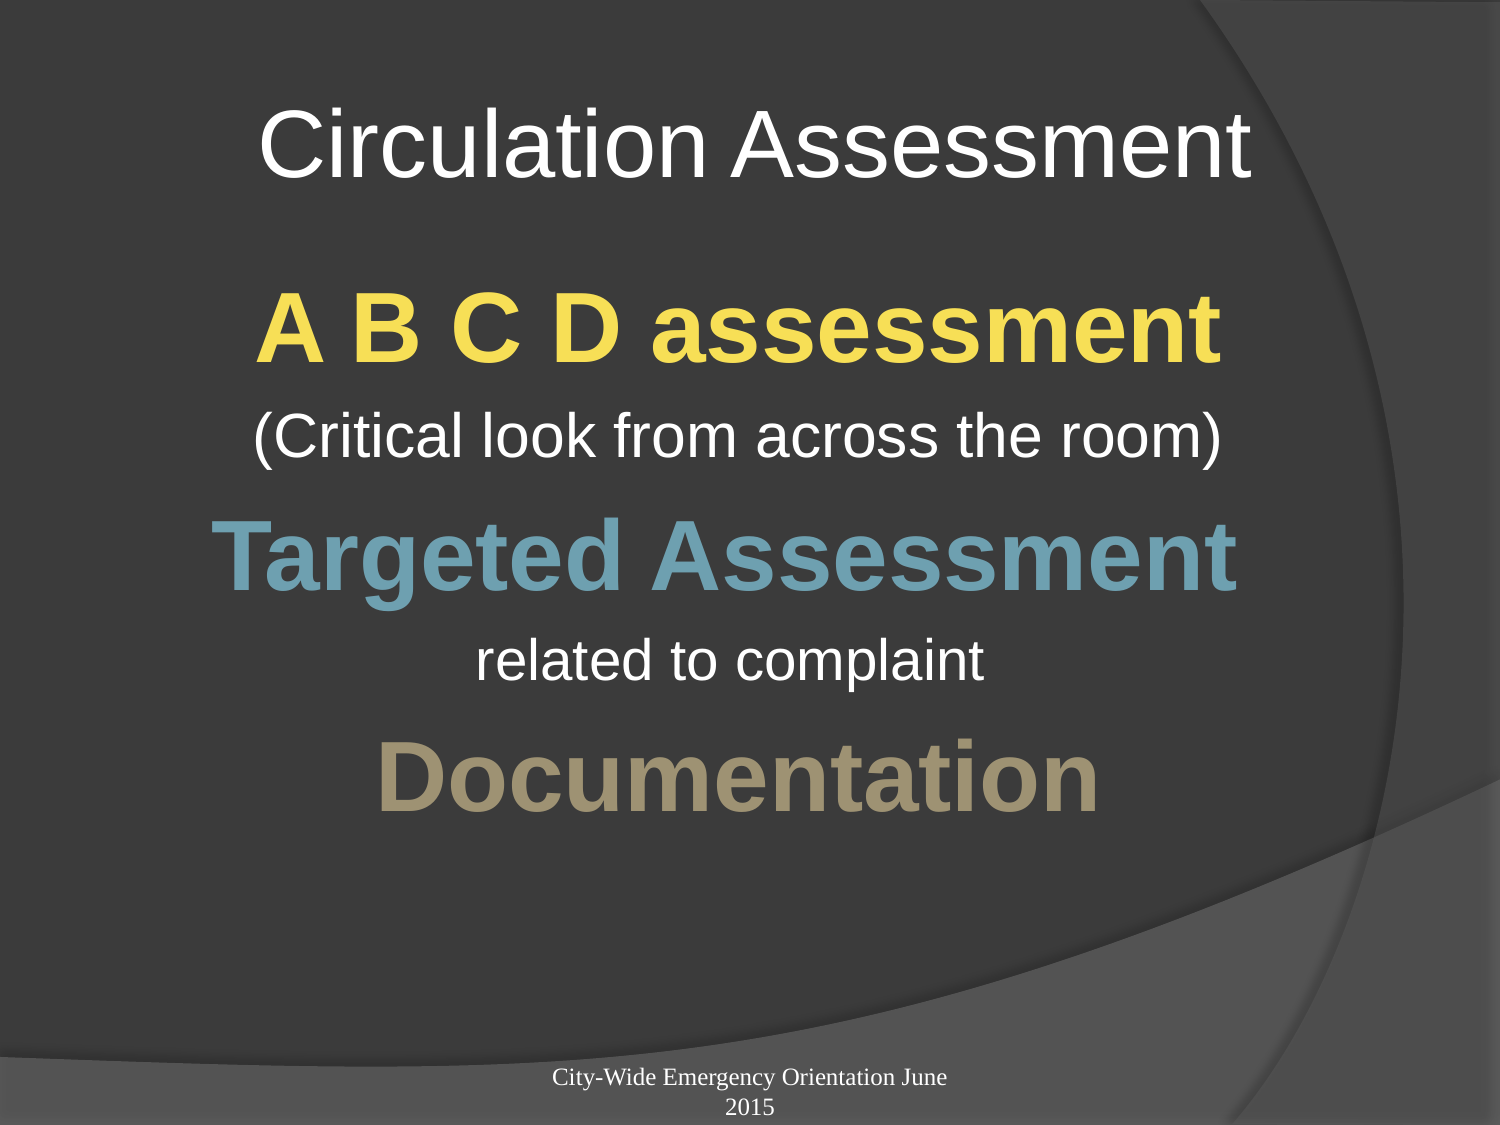

# Circulation Assessment
A B C D assessment
(Critical look from across the room)
Targeted Assessment
related to complaint
Documentation
City-Wide Emergency Orientation June 2015